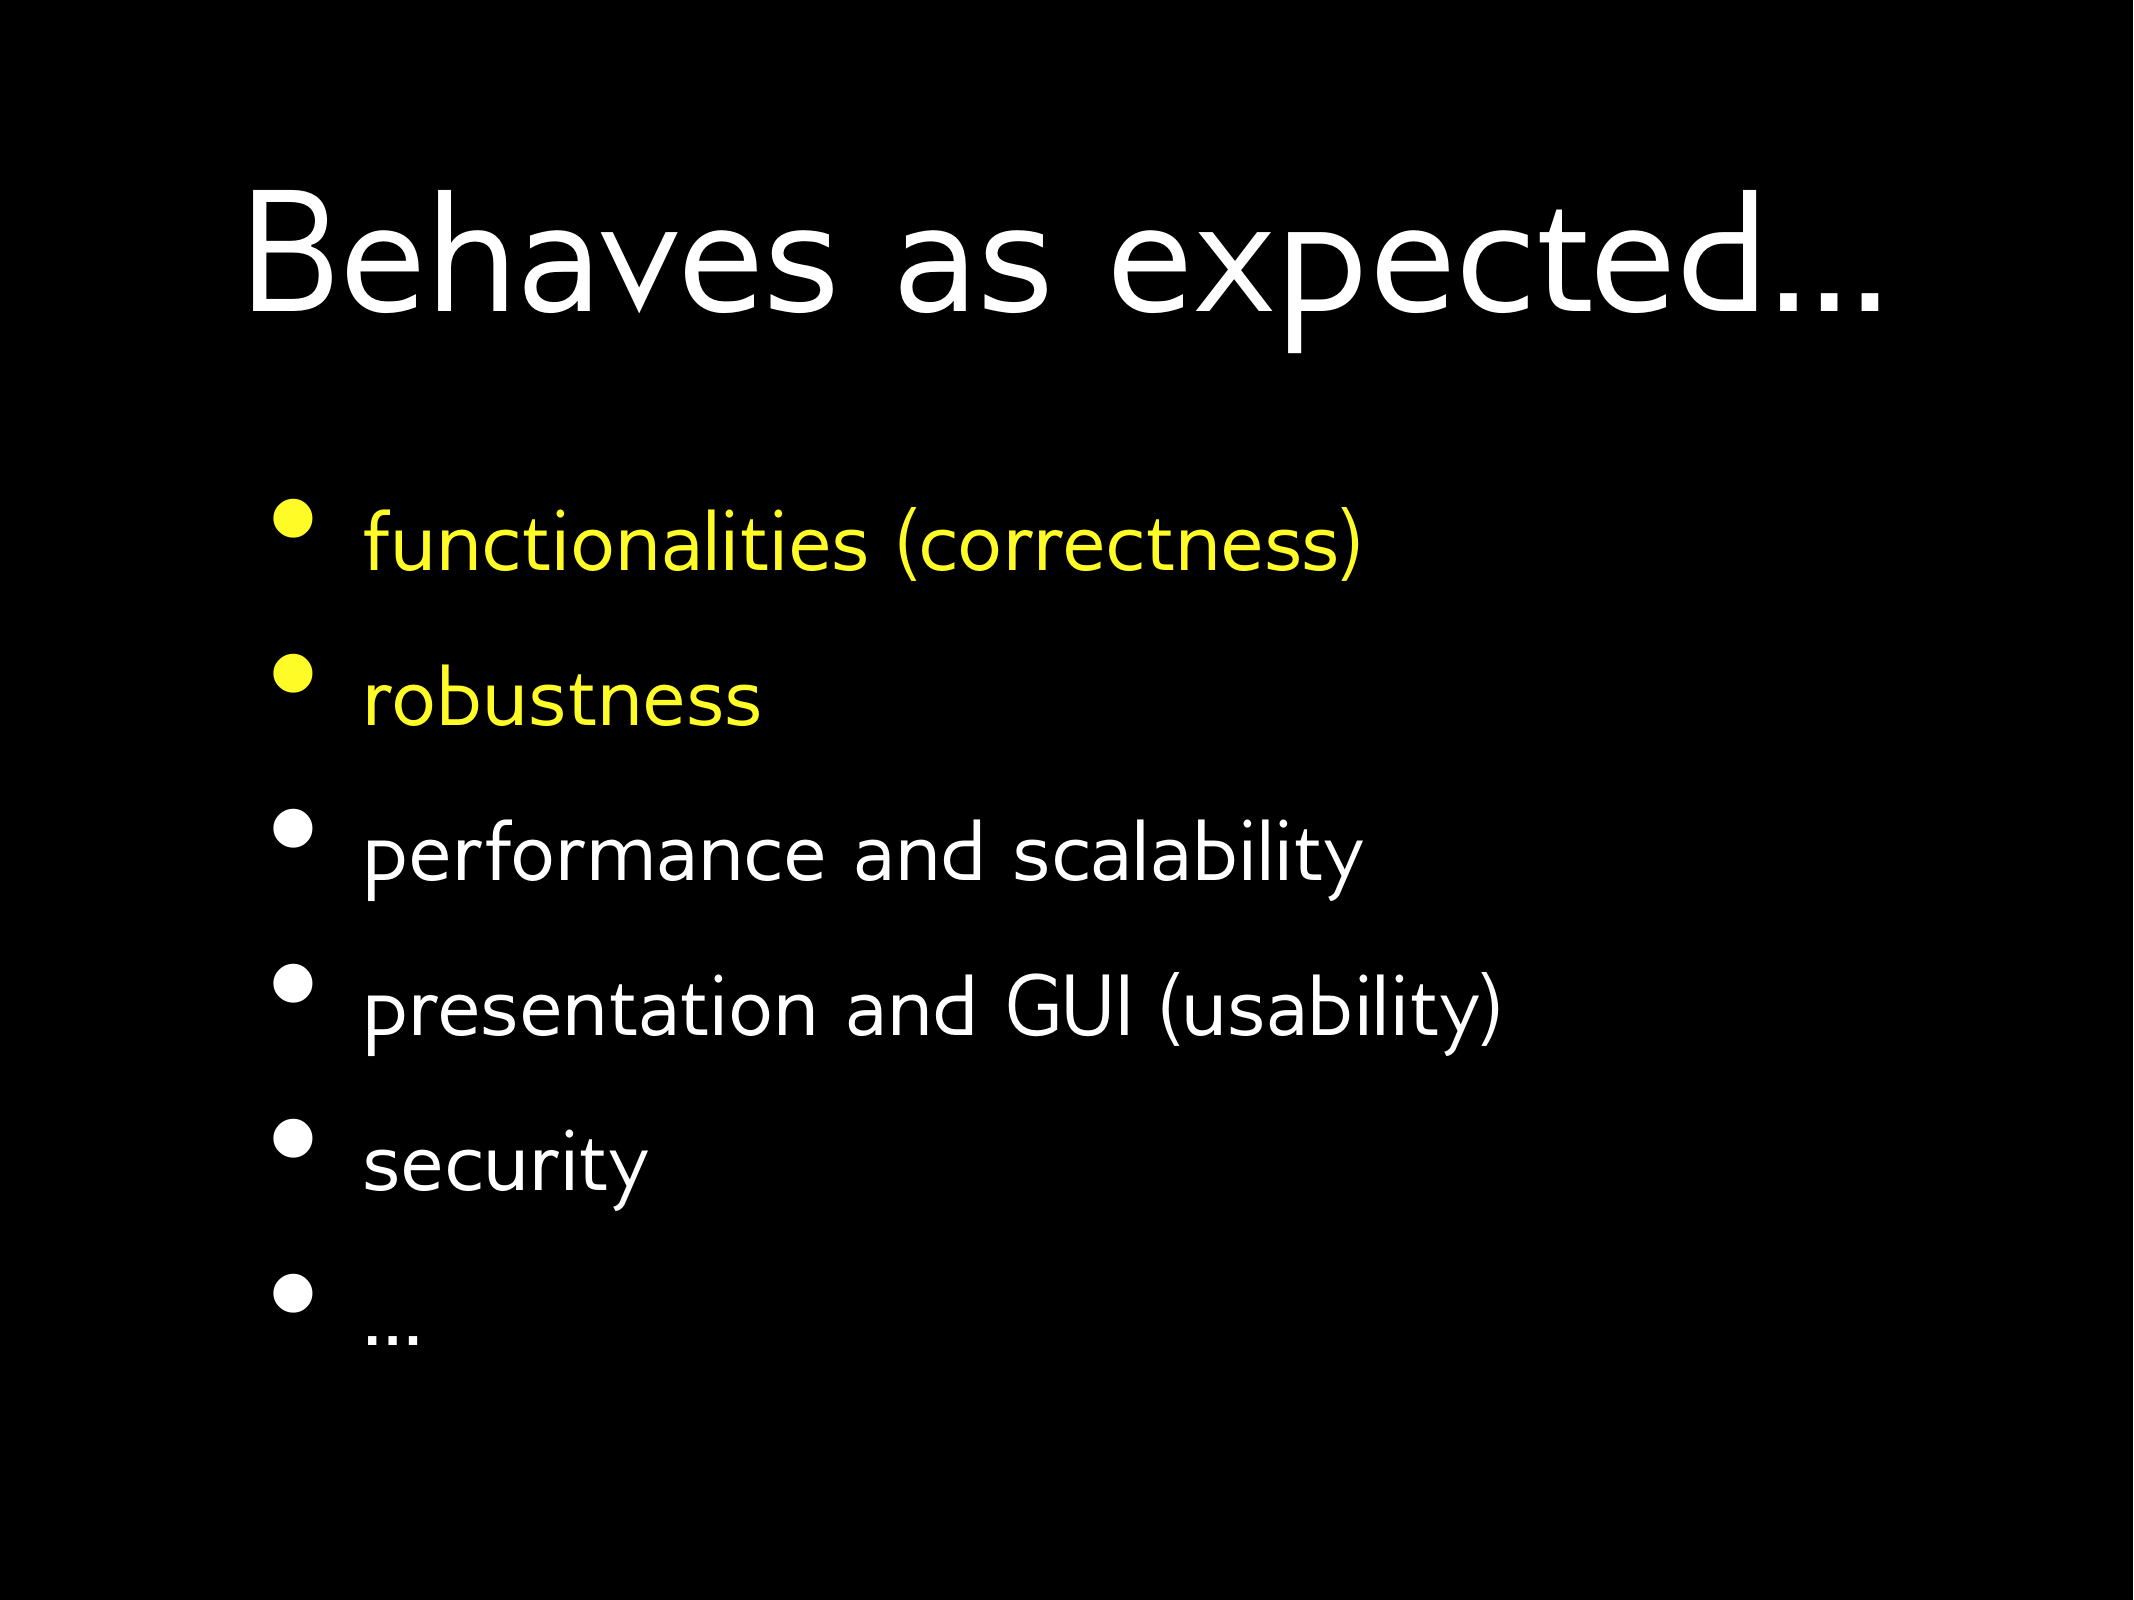

# Behaves as expected…
functionalities (correctness)
robustness
performance and scalability
presentation and GUI (usability)
security
…